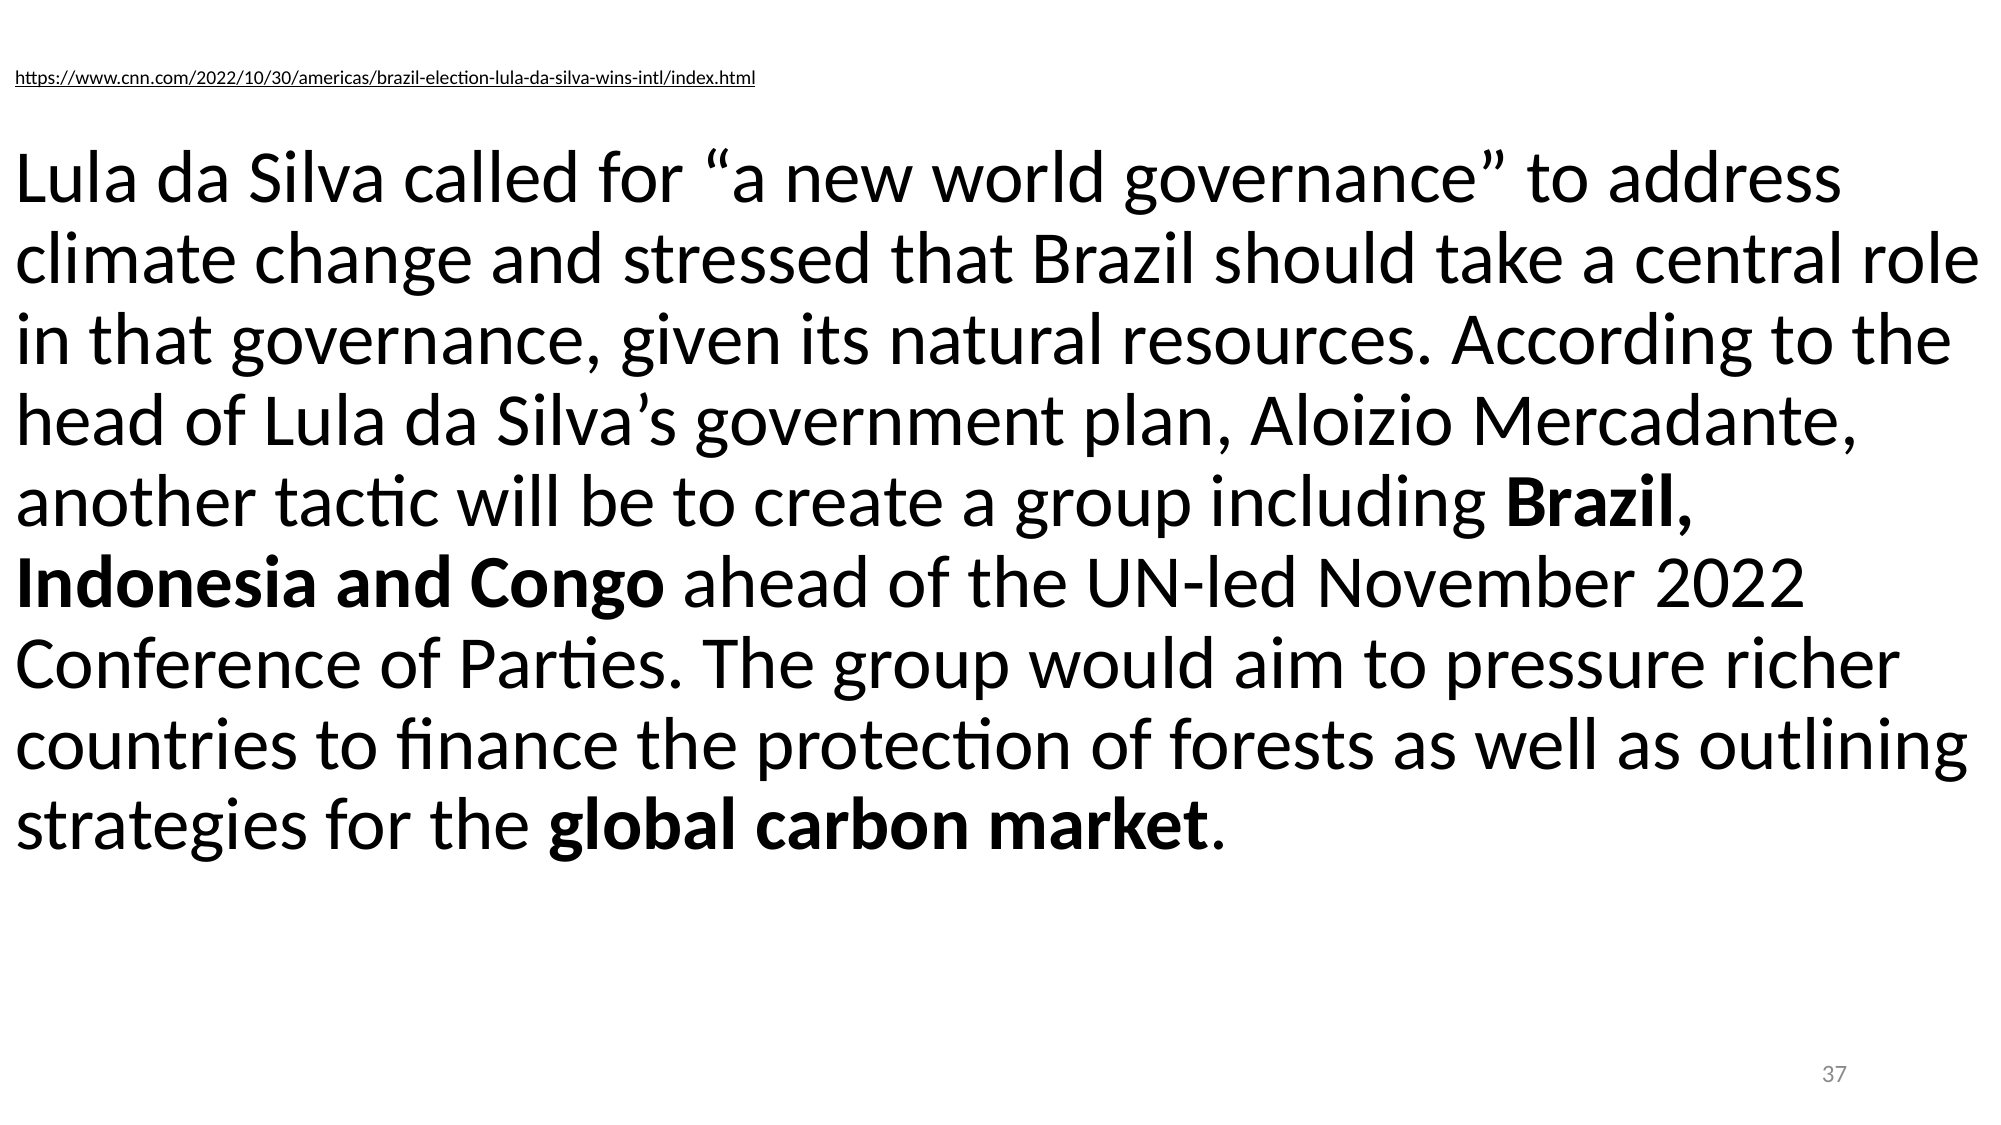

# https://www.cnn.com/2022/10/30/americas/brazil-election-lula-da-silva-wins-intl/index.html
Lula da Silva called for “a new world governance” to address climate change and stressed that Brazil should take a central role in that governance, given its natural resources. According to the head of Lula da Silva’s government plan, Aloizio Mercadante, another tactic will be to create a group including Brazil, Indonesia and Congo ahead of the UN-led November 2022 Conference of Parties. The group would aim to pressure richer countries to finance the protection of forests as well as outlining strategies for the global carbon market.
37